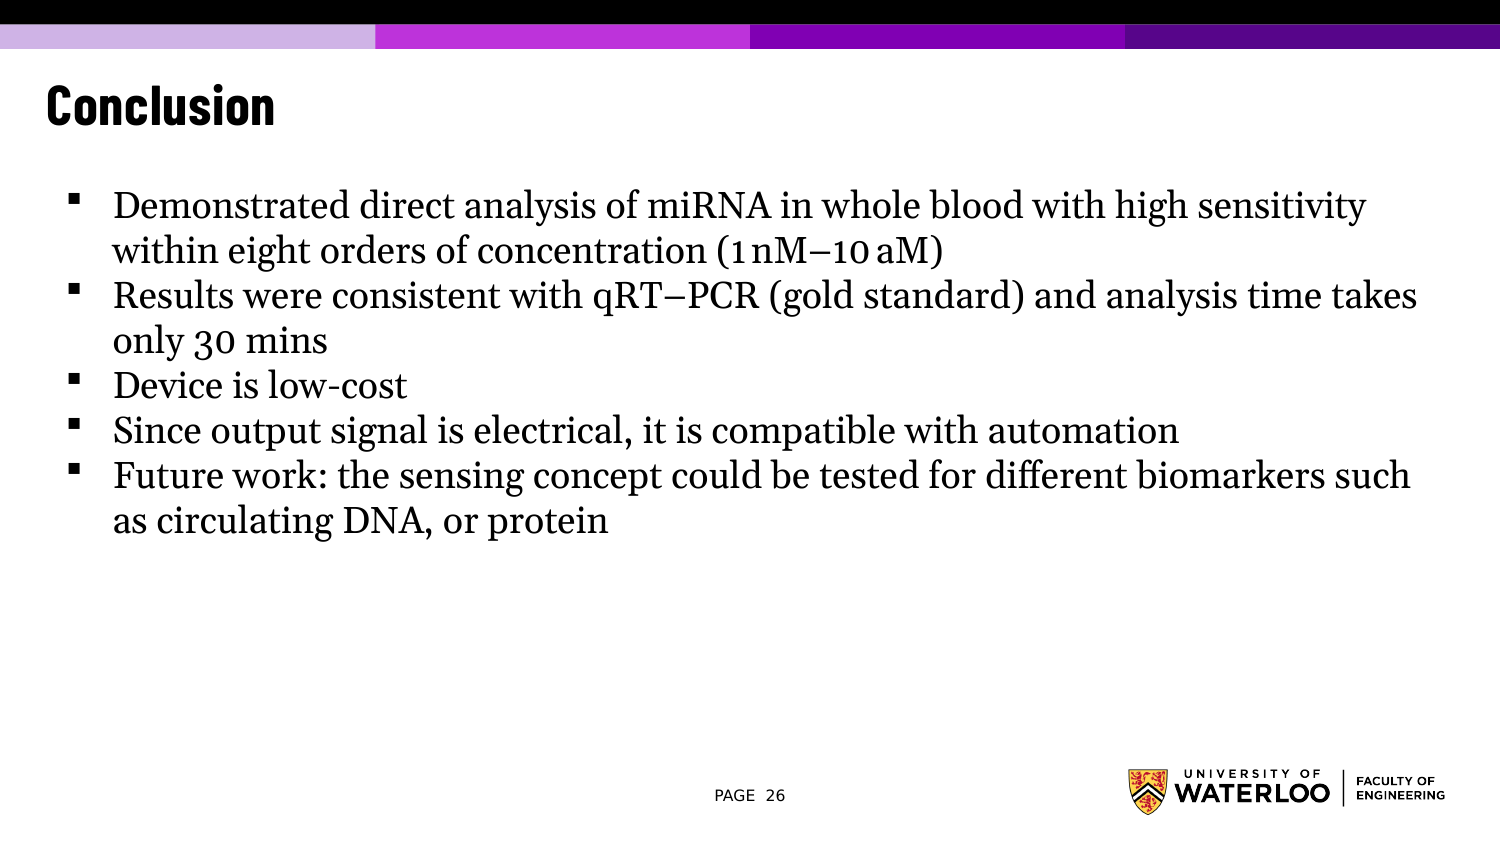

# Conclusion
Demonstrated direct analysis of miRNA in whole blood with high sensitivity within eight orders of concentration (1 nM–10 aM)
Results were consistent with qRT–PCR (gold standard) and analysis time takes only 30 mins
Device is low-cost
Since output signal is electrical, it is compatible with automation
Future work: the sensing concept could be tested for different biomarkers such as circulating DNA, or protein

PAGE  26